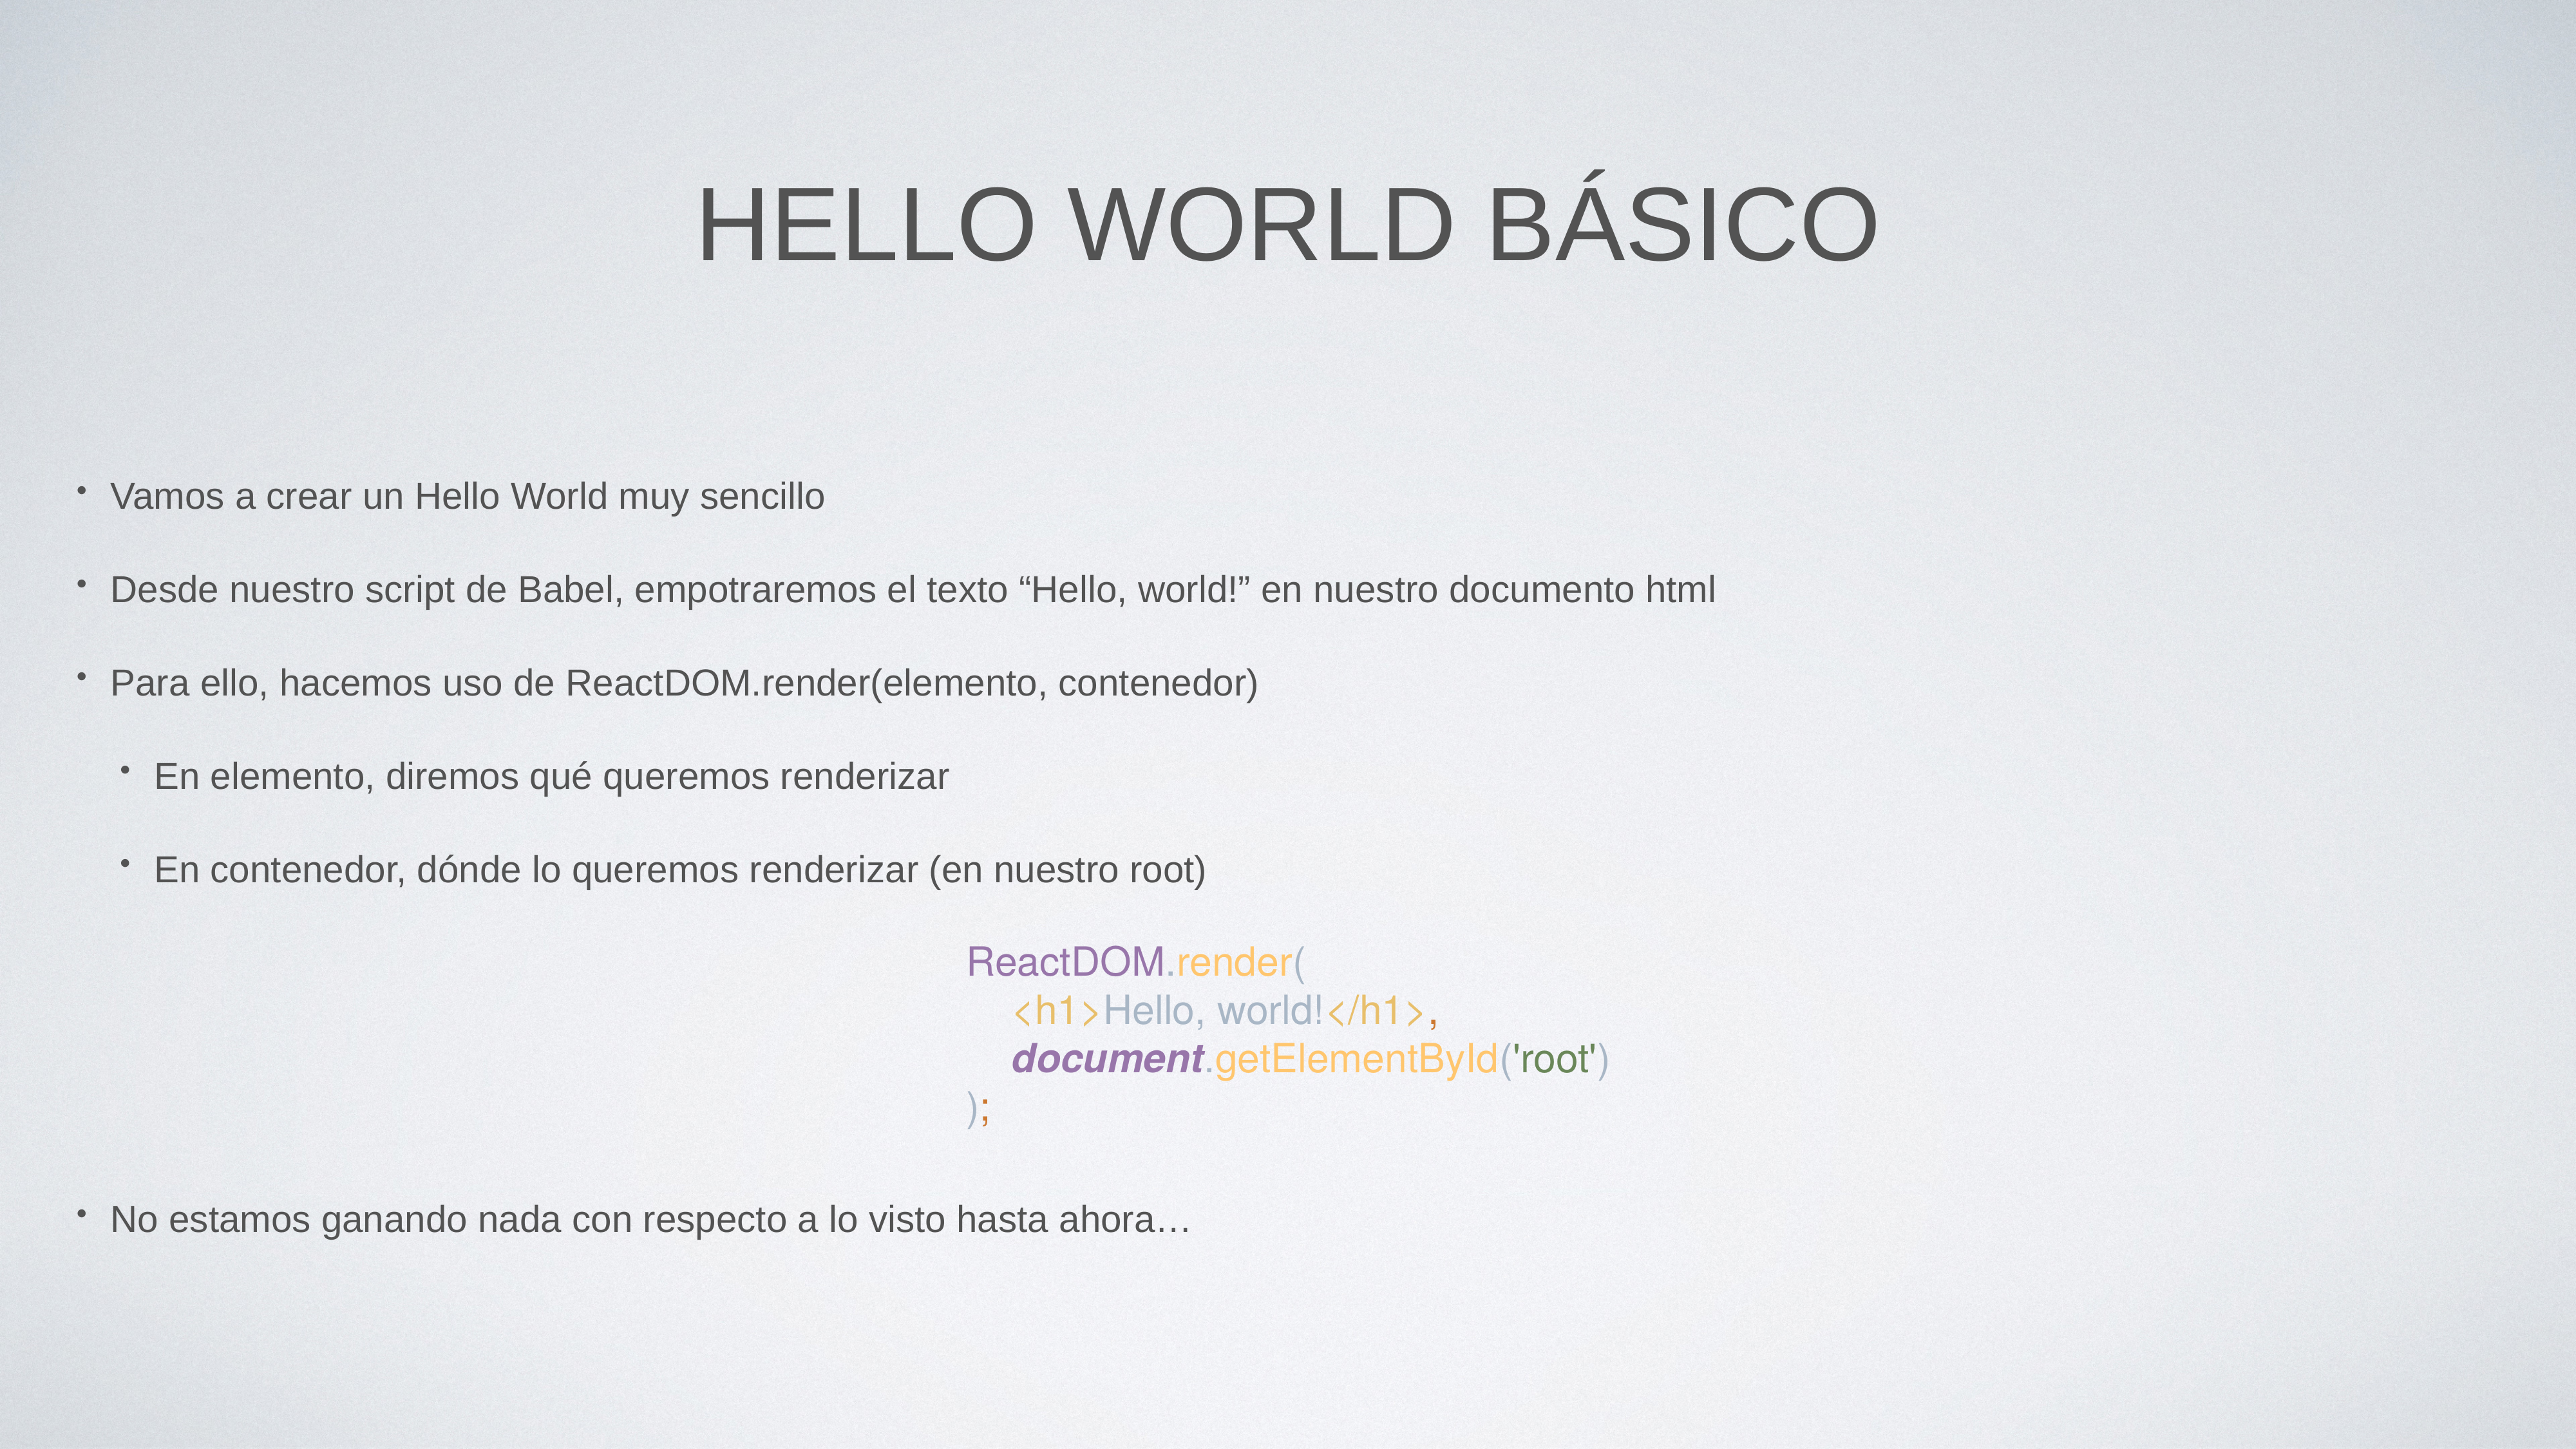

# Hello world básico
Vamos a crear un Hello World muy sencillo
Desde nuestro script de Babel, empotraremos el texto “Hello, world!” en nuestro documento html
Para ello, hacemos uso de ReactDOM.render(elemento, contenedor)
En elemento, diremos qué queremos renderizar
En contenedor, dónde lo queremos renderizar (en nuestro root)

No estamos ganando nada con respecto a lo visto hasta ahora…
ReactDOM.render(
    <h1>Hello, world!</h1>,
    document.getElementById('root')
);